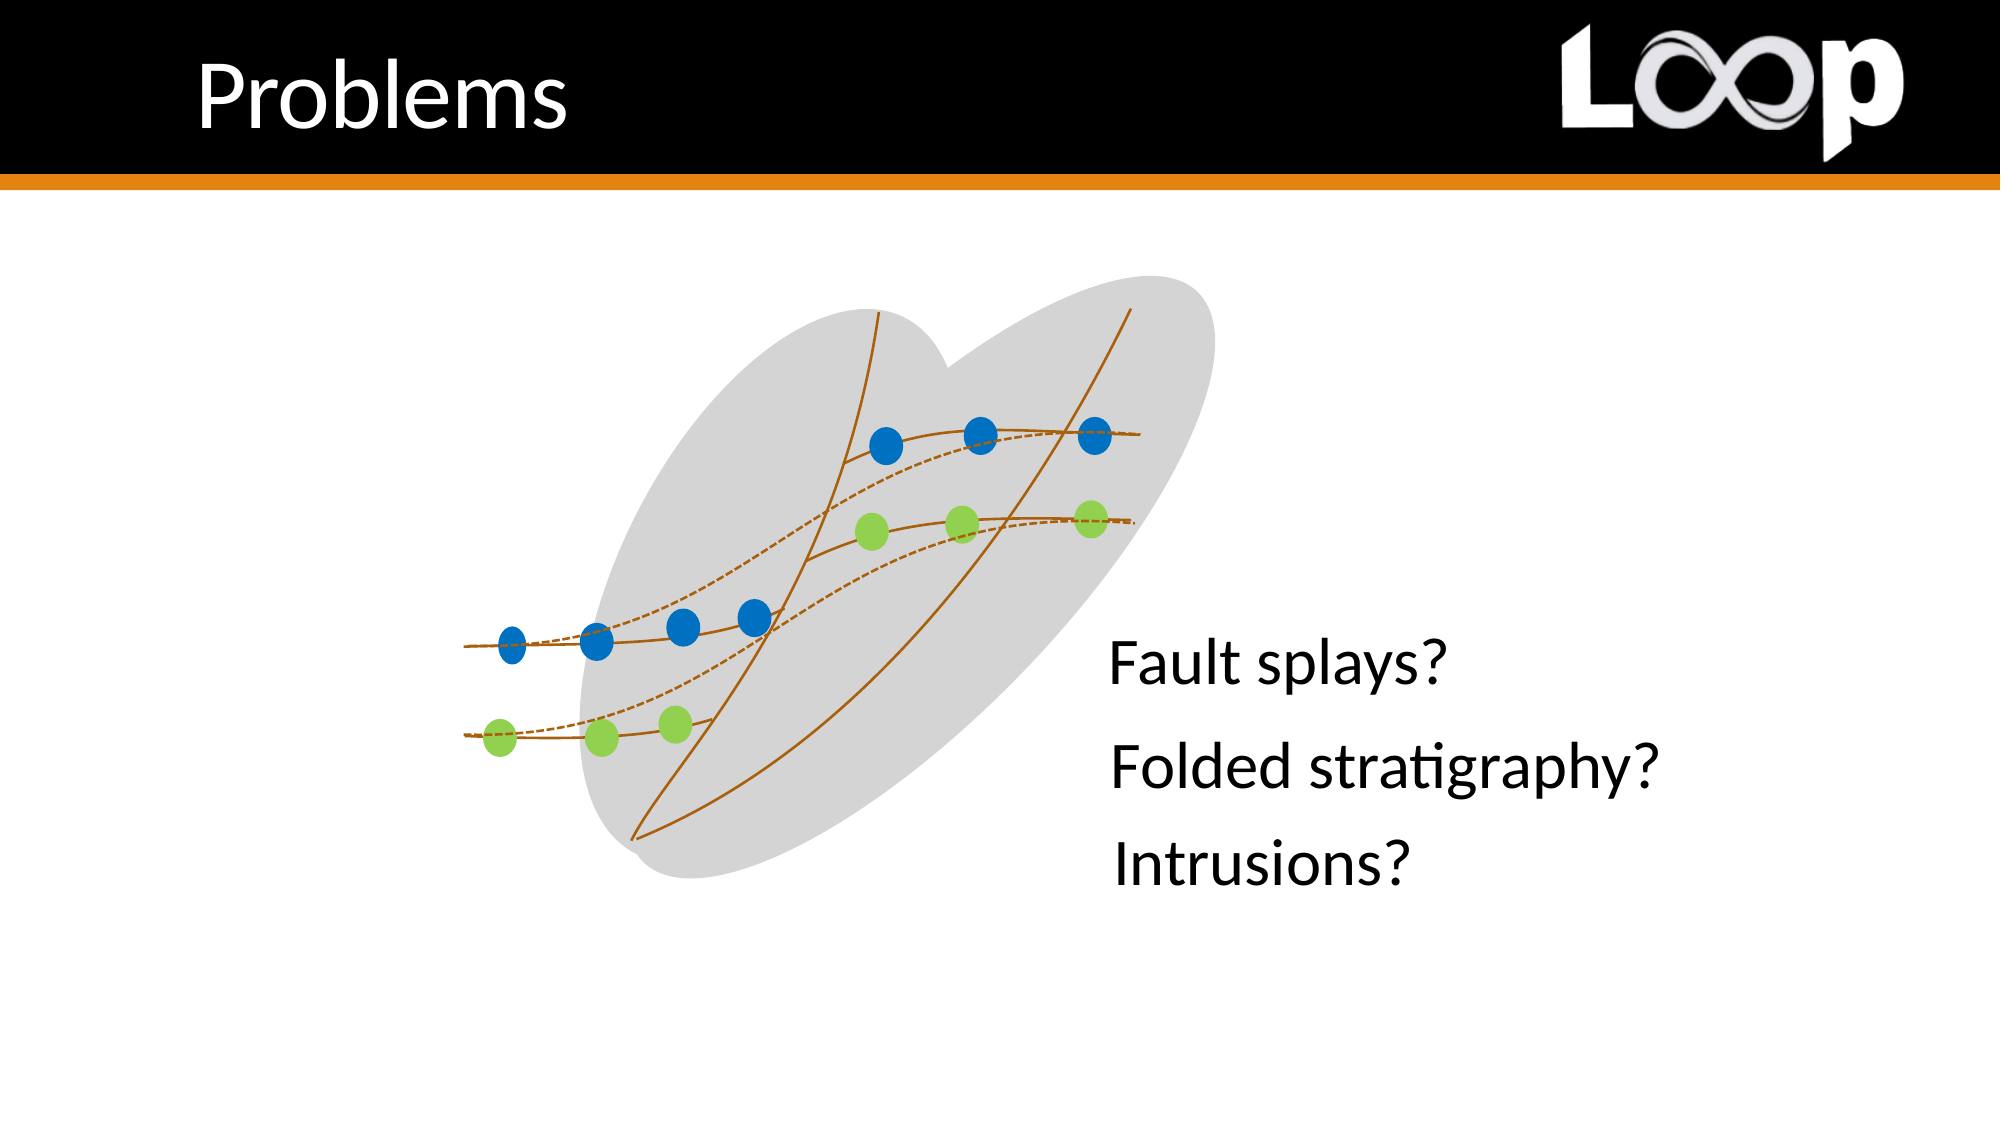

# Problems

Fault splays?

Folded stratigraphy?

Intrusions?